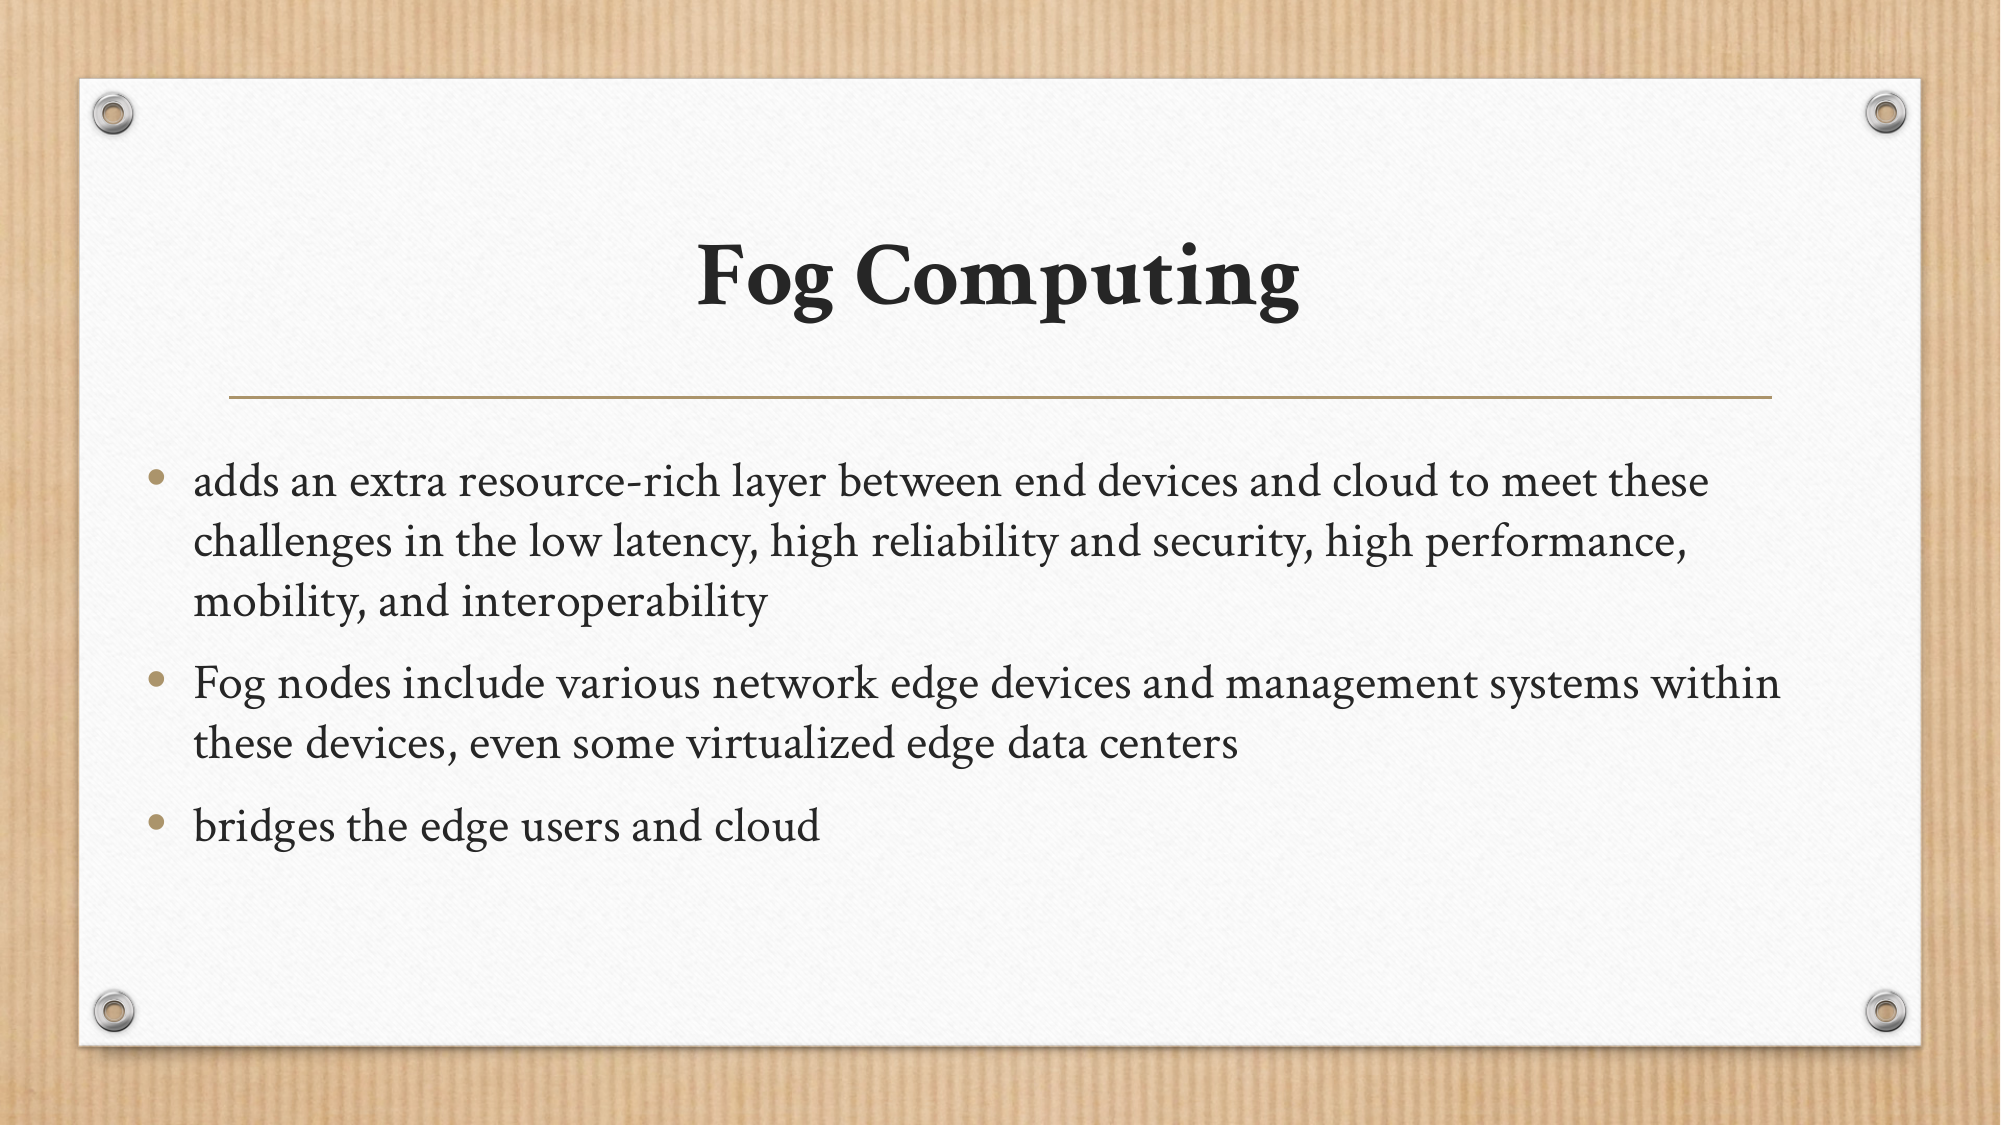

# Fog Computing
adds an extra resource-rich layer between end devices and cloud to meet these challenges in the low latency, high reliability and security, high performance, mobility, and interoperability
Fog nodes include various network edge devices and management systems within these devices, even some virtualized edge data centers
bridges the edge users and cloud